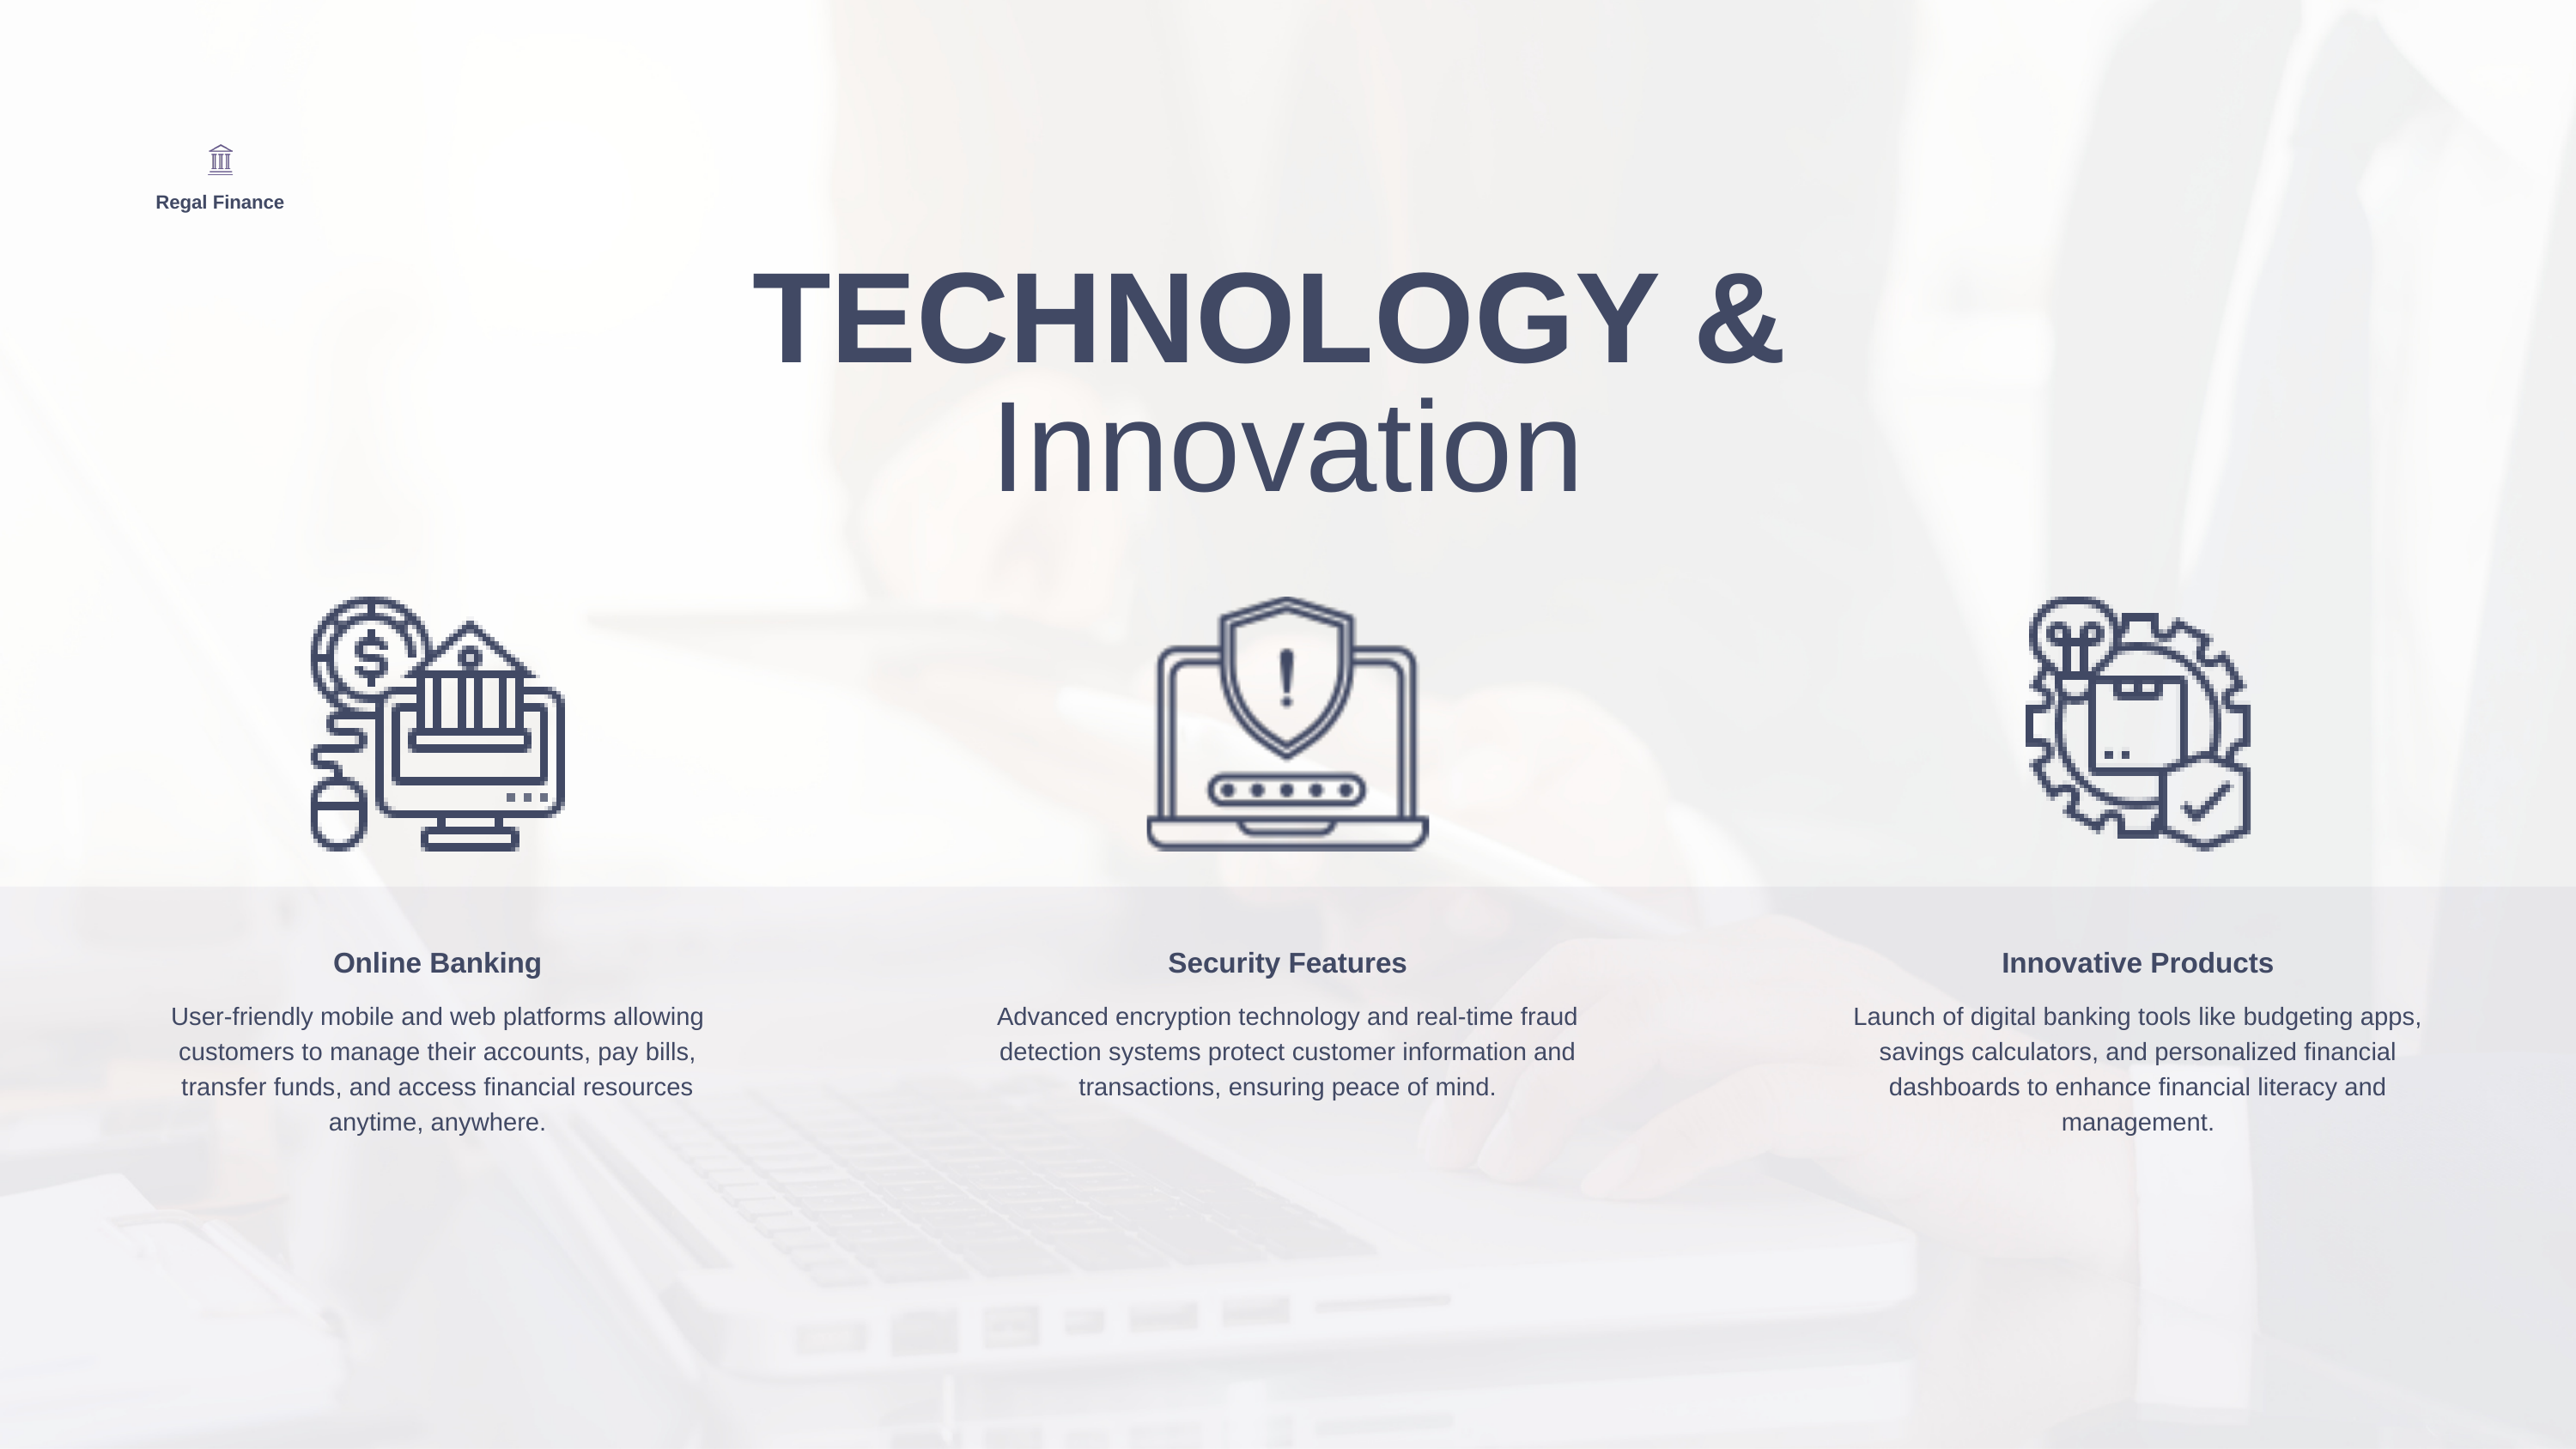

Regal Finance
TECHNOLOGY &
Innovation

Online Banking
Security Features
Innovative Products
User-friendly mobile and web platforms allowing customers to manage their accounts, pay bills, transfer funds, and access financial resources anytime, anywhere.
Advanced encryption technology and real-time fraud detection systems protect customer information and transactions, ensuring peace of mind.
Launch of digital banking tools like budgeting apps, savings calculators, and personalized financial dashboards to enhance financial literacy and management.